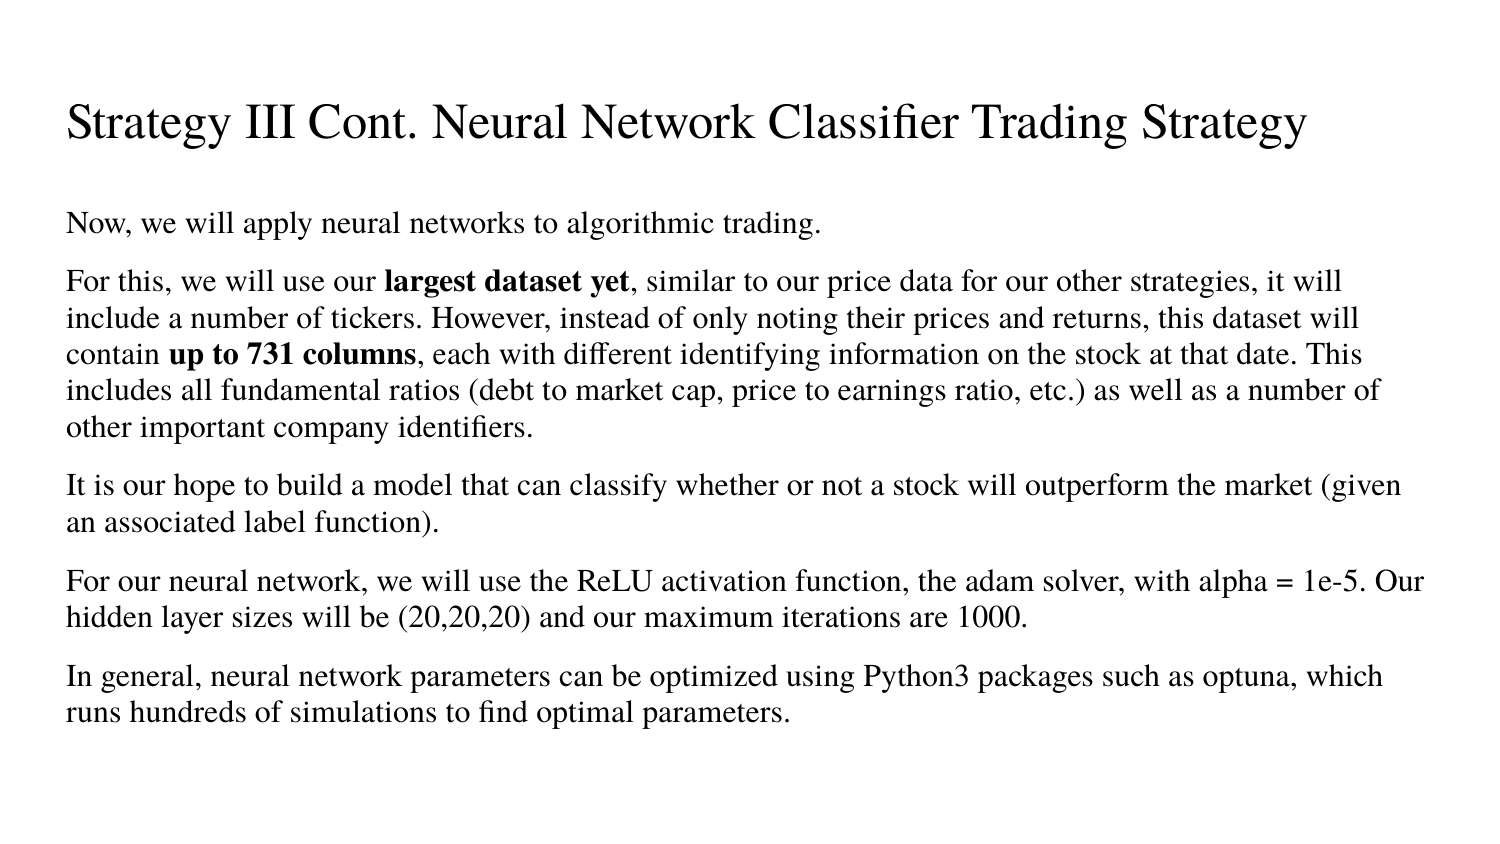

# Strategy III Cont. Neural Network Classifier Trading Strategy
Now, we will apply neural networks to algorithmic trading.
For this, we will use our largest dataset yet, similar to our price data for our other strategies, it will include a number of tickers. However, instead of only noting their prices and returns, this dataset will contain up to 731 columns, each with different identifying information on the stock at that date. This includes all fundamental ratios (debt to market cap, price to earnings ratio, etc.) as well as a number of other important company identifiers.
It is our hope to build a model that can classify whether or not a stock will outperform the market (given an associated label function).
For our neural network, we will use the ReLU activation function, the adam solver, with alpha = 1e-5. Our hidden layer sizes will be (20,20,20) and our maximum iterations are 1000.
In general, neural network parameters can be optimized using Python3 packages such as optuna, which runs hundreds of simulations to find optimal parameters.